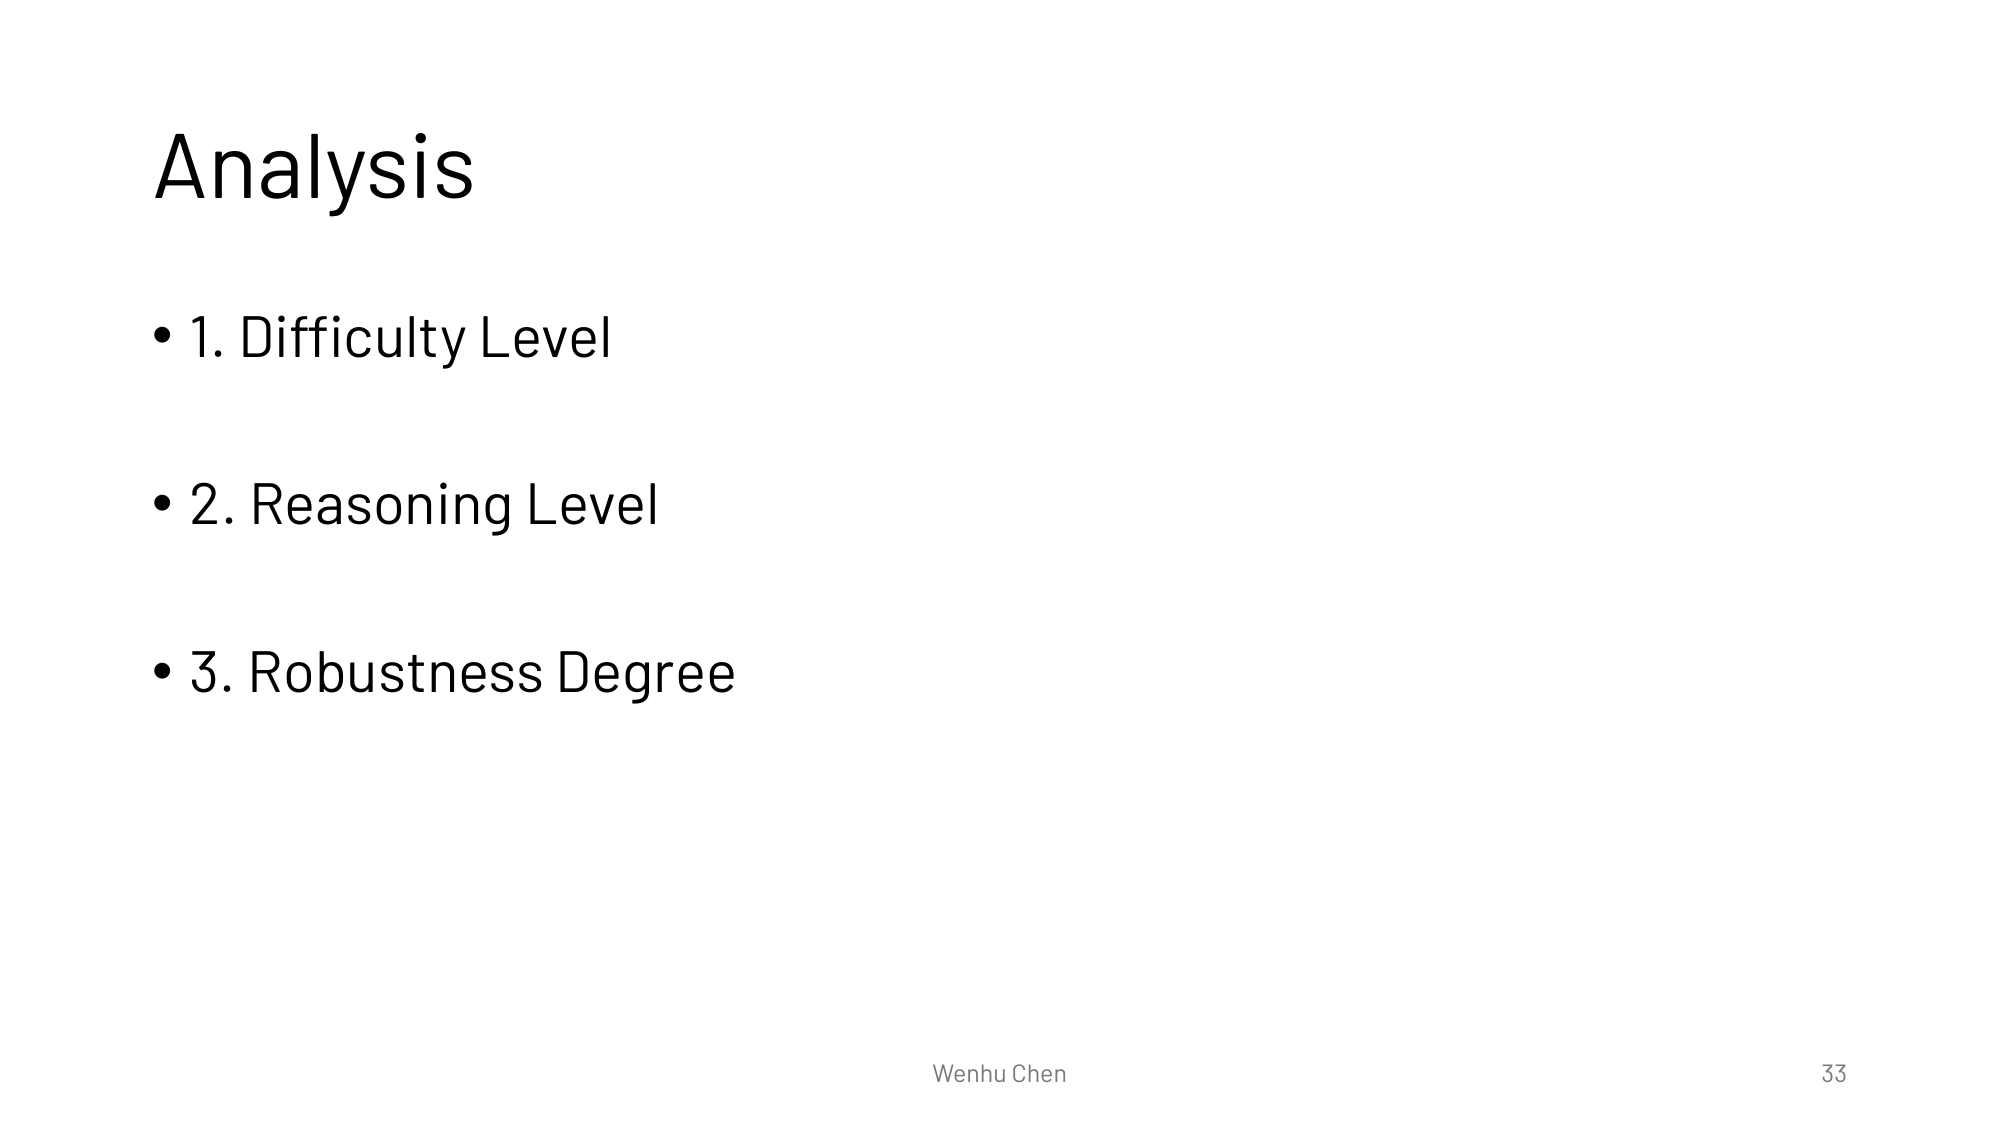

# Analysis
1. Difficulty Level

2. Reasoning Level

3. Robustness Degree

Wenhu Chen
33